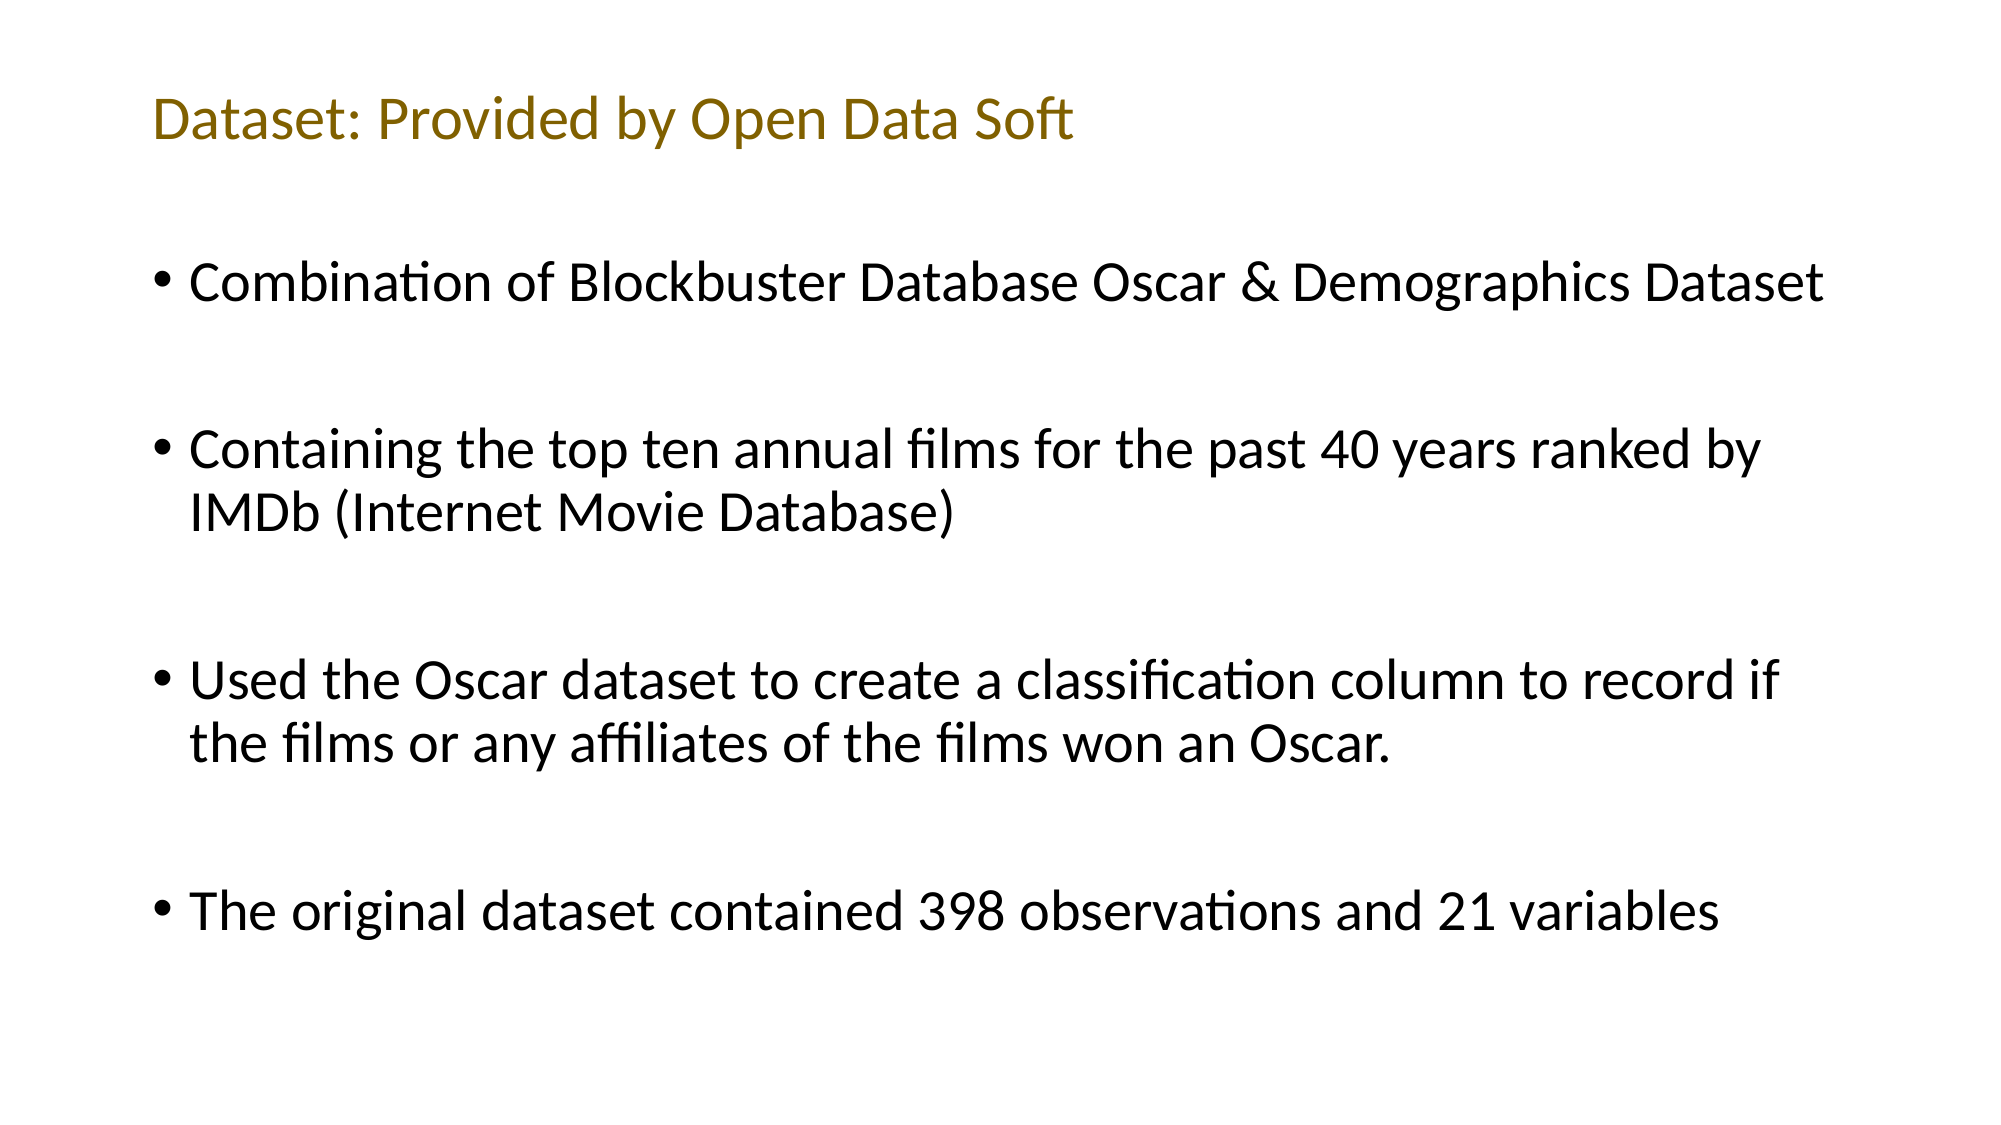

# Dataset: Provided by Open Data Soft
Combination of Blockbuster Database Oscar & Demographics Dataset

Containing the top ten annual films for the past 40 years ranked by IMDb (Internet Movie Database)

Used the Oscar dataset to create a classification column to record if the films or any affiliates of the films won an Oscar.

The original dataset contained 398 observations and 21 variables